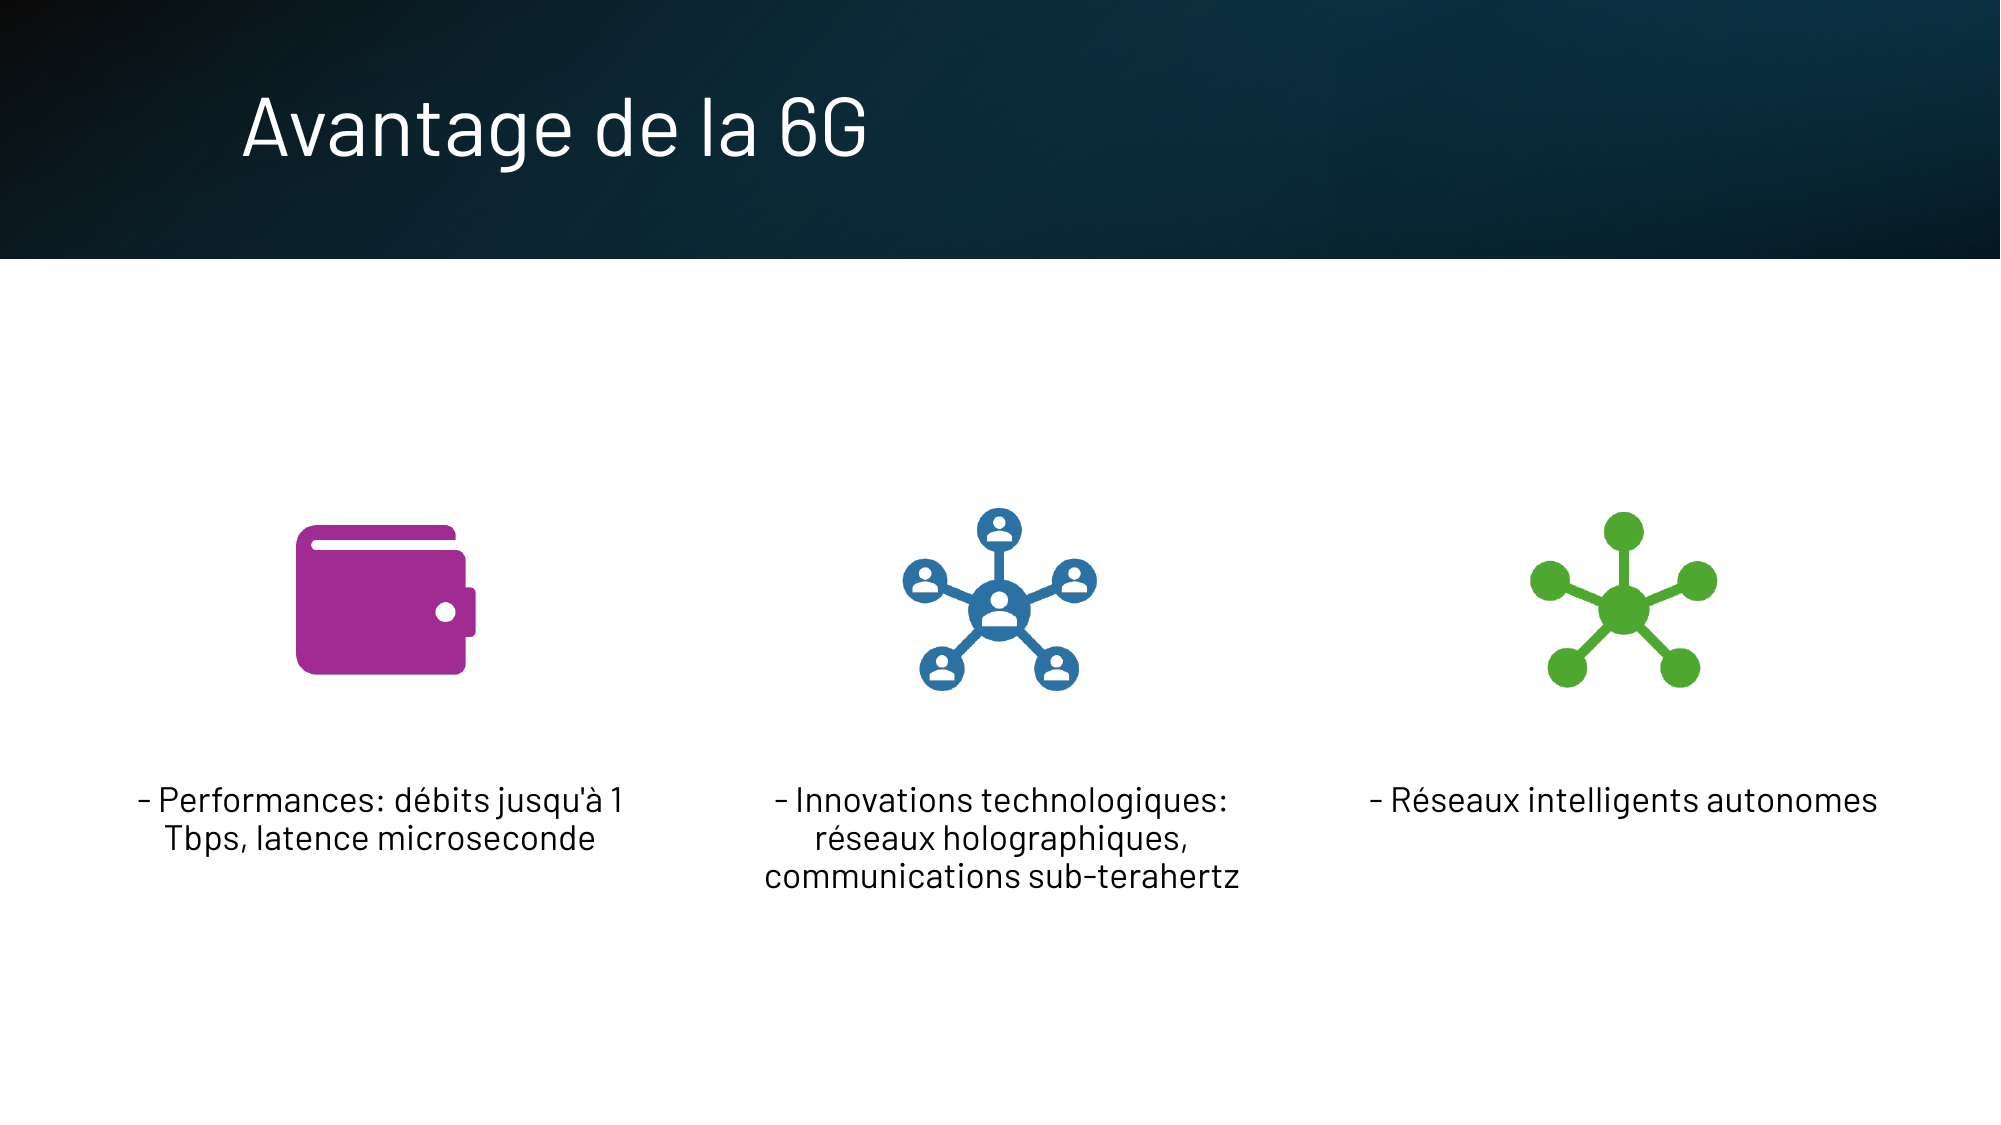

# Avantage de la 6G
- Performances: débits jusqu'à 1 Tbps, latence microseconde
- Innovations technologiques: réseaux holographiques, communications sub-terahertz
- Réseaux intelligents autonomes